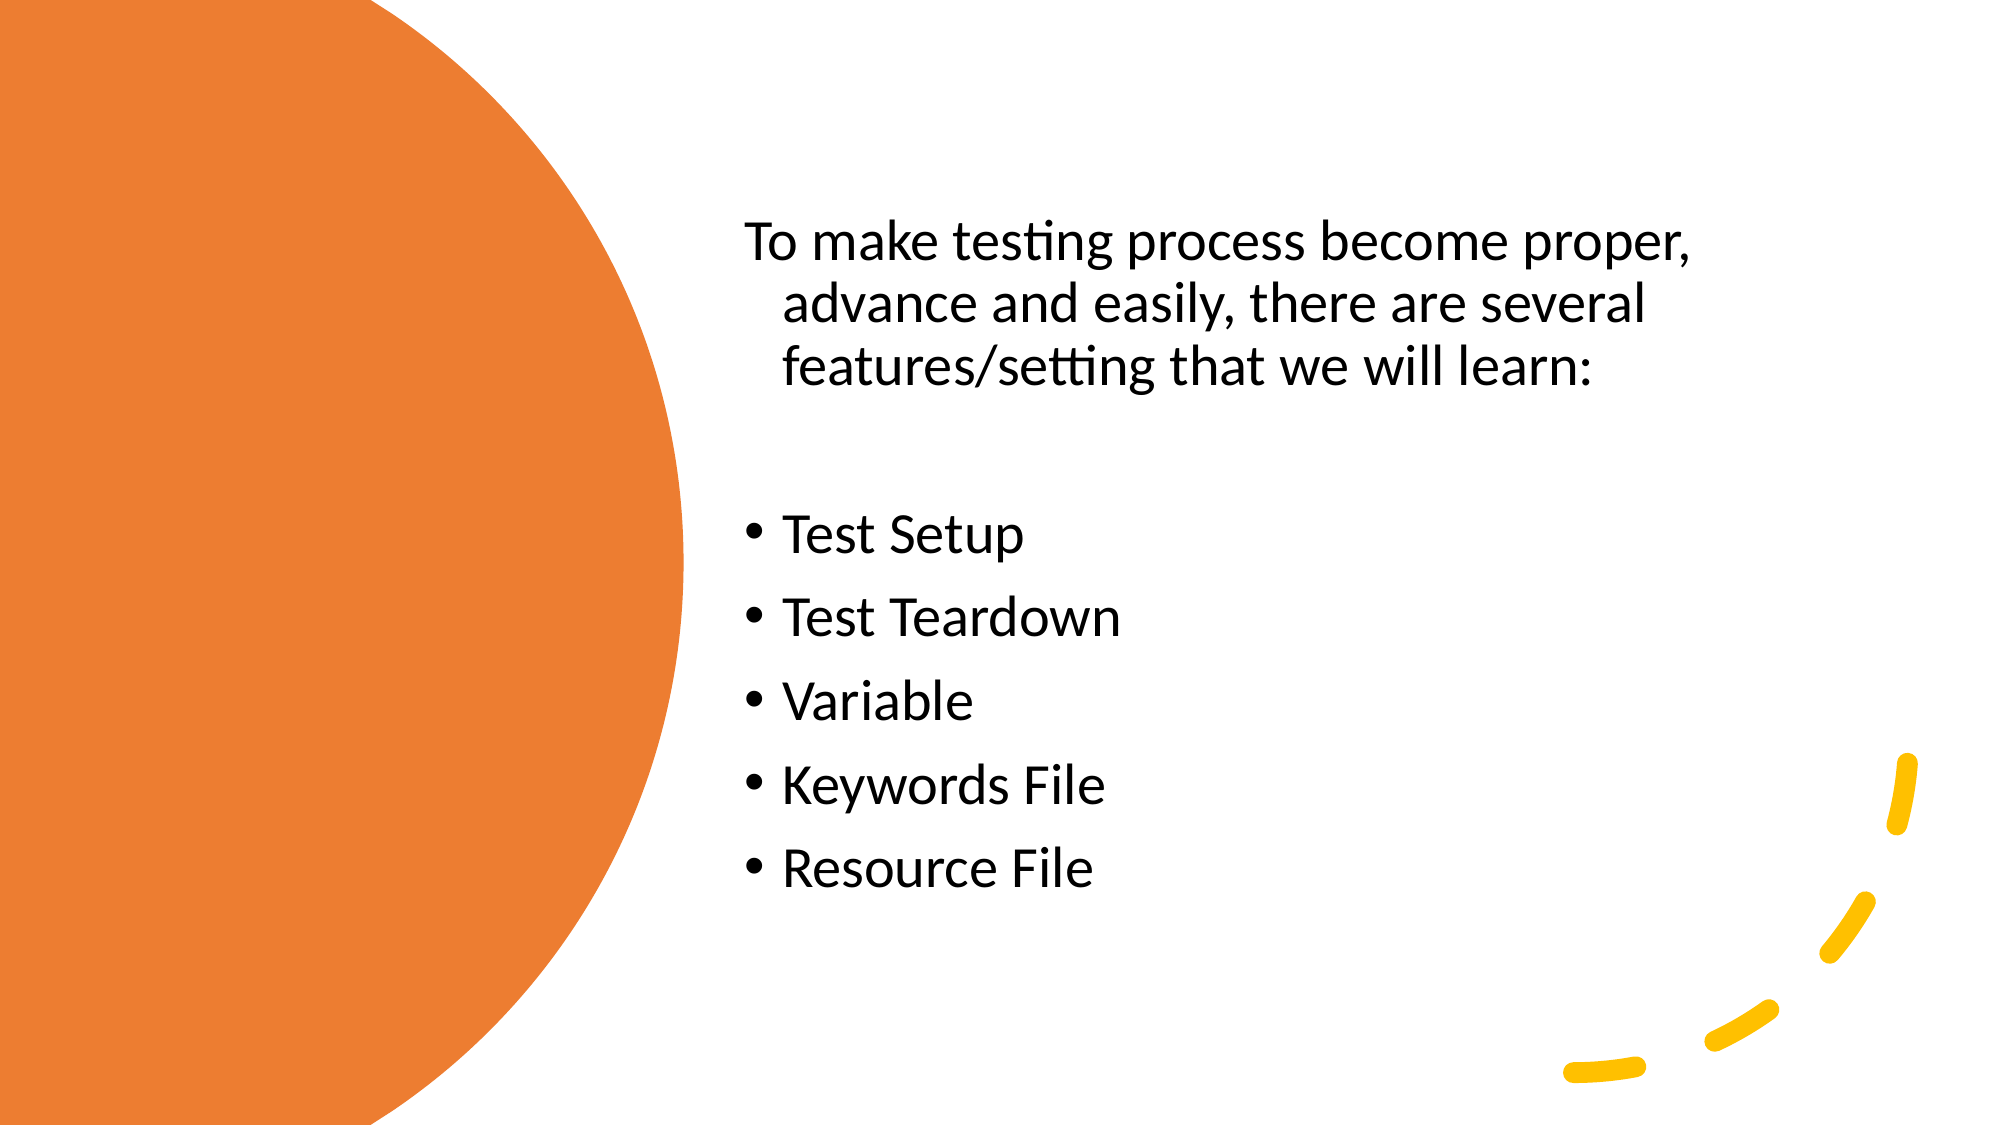

To make testing process become proper, advance and easily, there are several features/setting that we will learn:

Test Setup
Test Teardown
Variable
Keywords File
Resource File